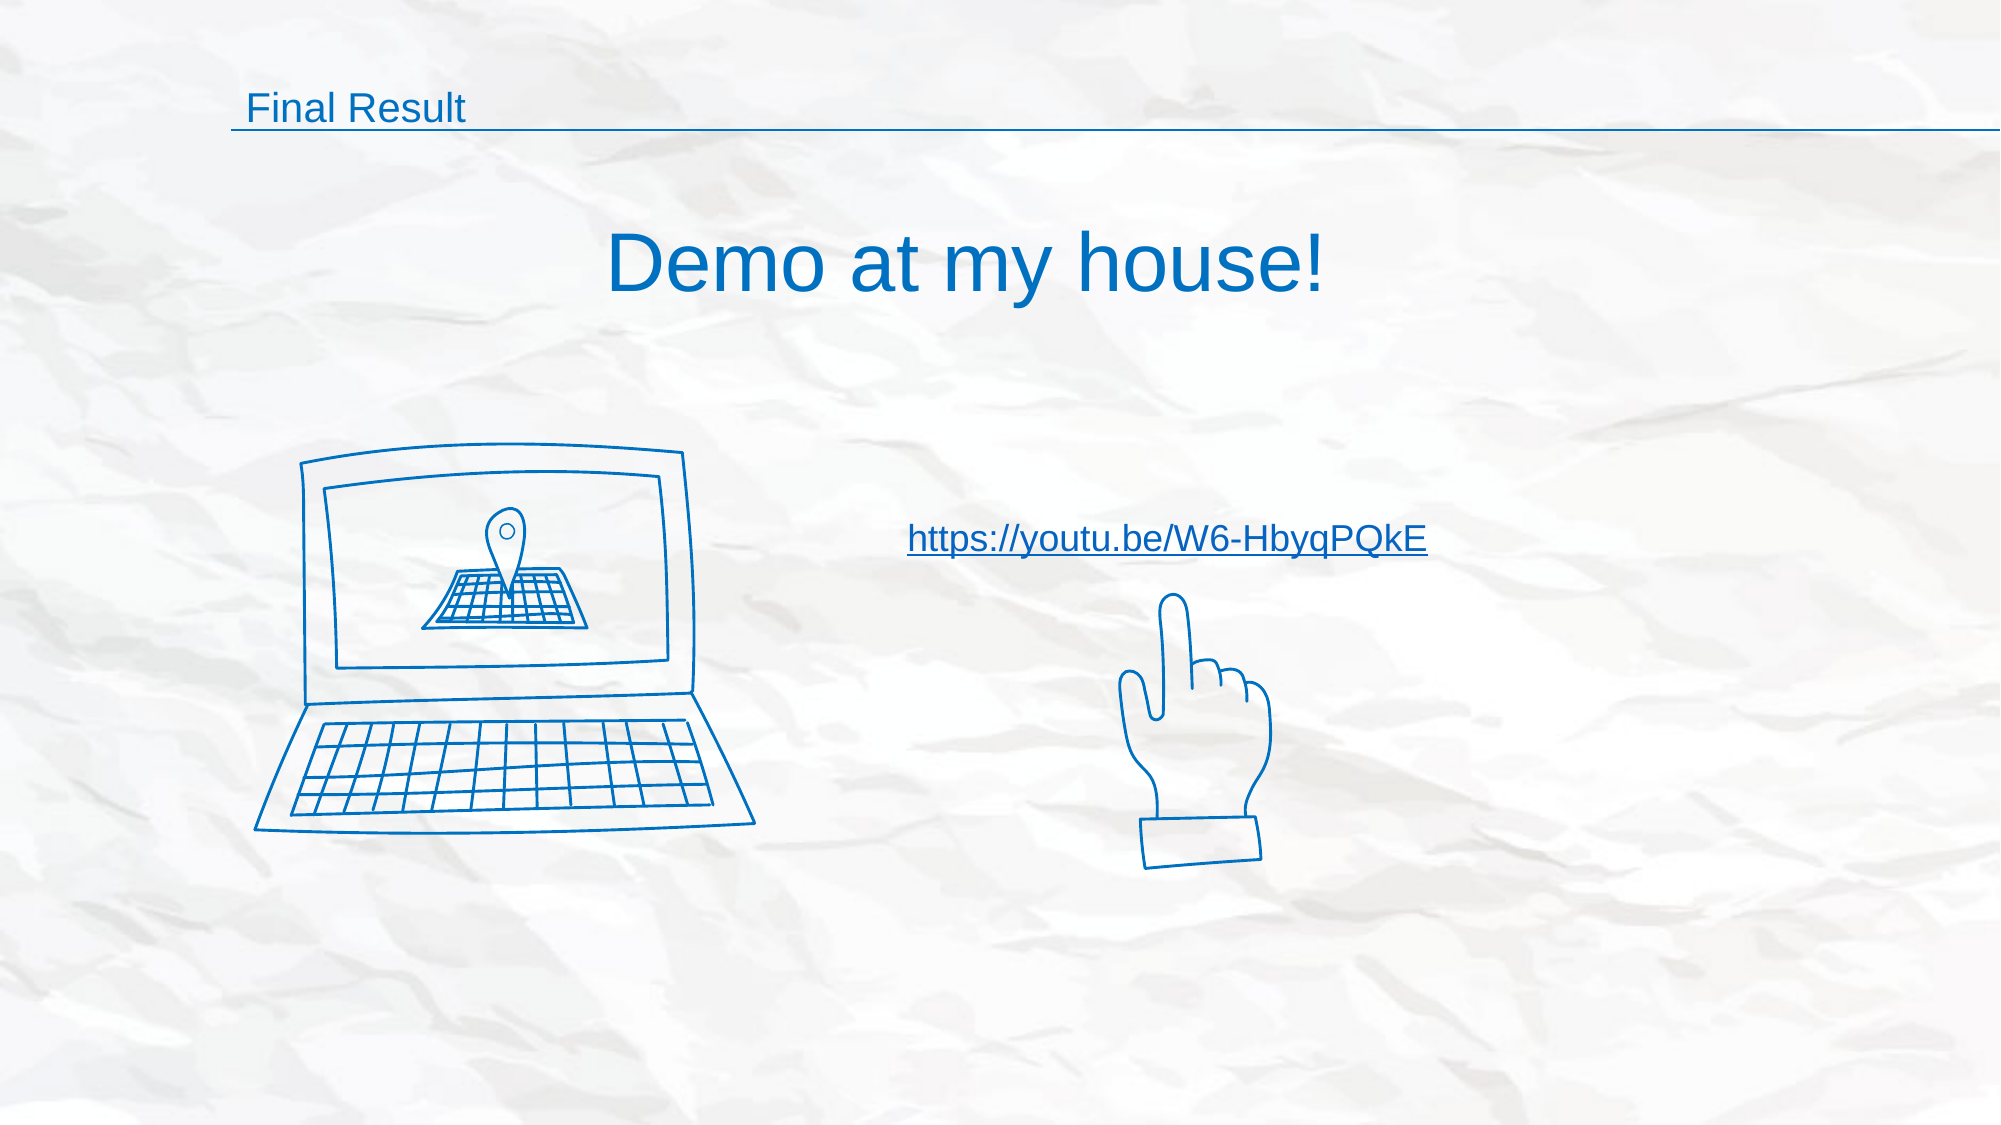

Final Result
Demo at my house!

https://youtu.be/W6-HbyqPQkE